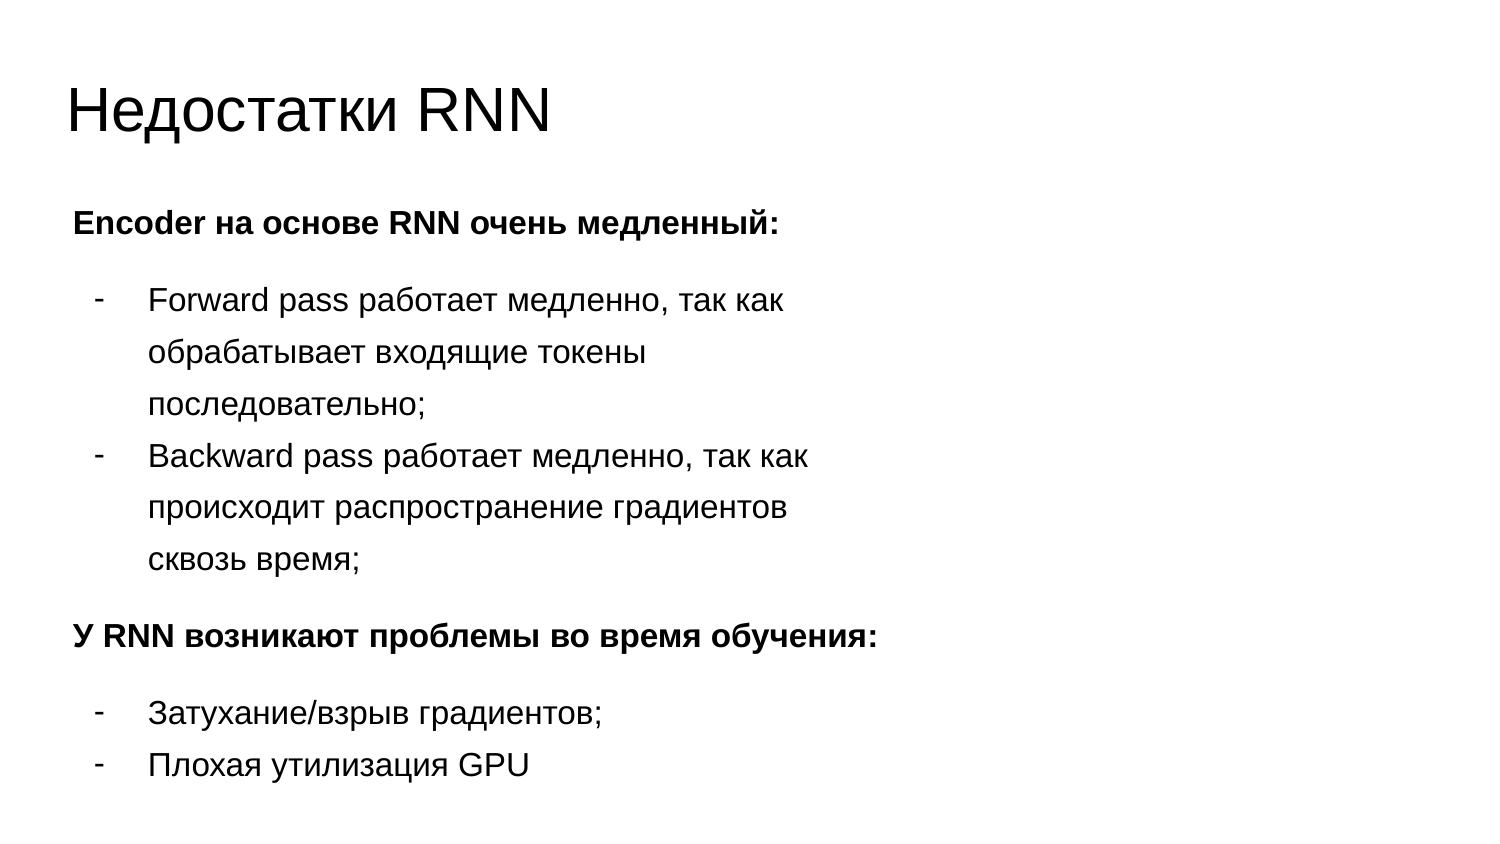

# Недостатки RNN
Encoder на основе RNN очень медленный:
Forward pass работает медленно, так как обрабатывает входящие токены последовательно;
Backward pass работает медленно, так как происходит распространение градиентов сквозь время;
У RNN возникают проблемы во время обучения:
Затухание/взрыв градиентов;
Плохая утилизация GPU